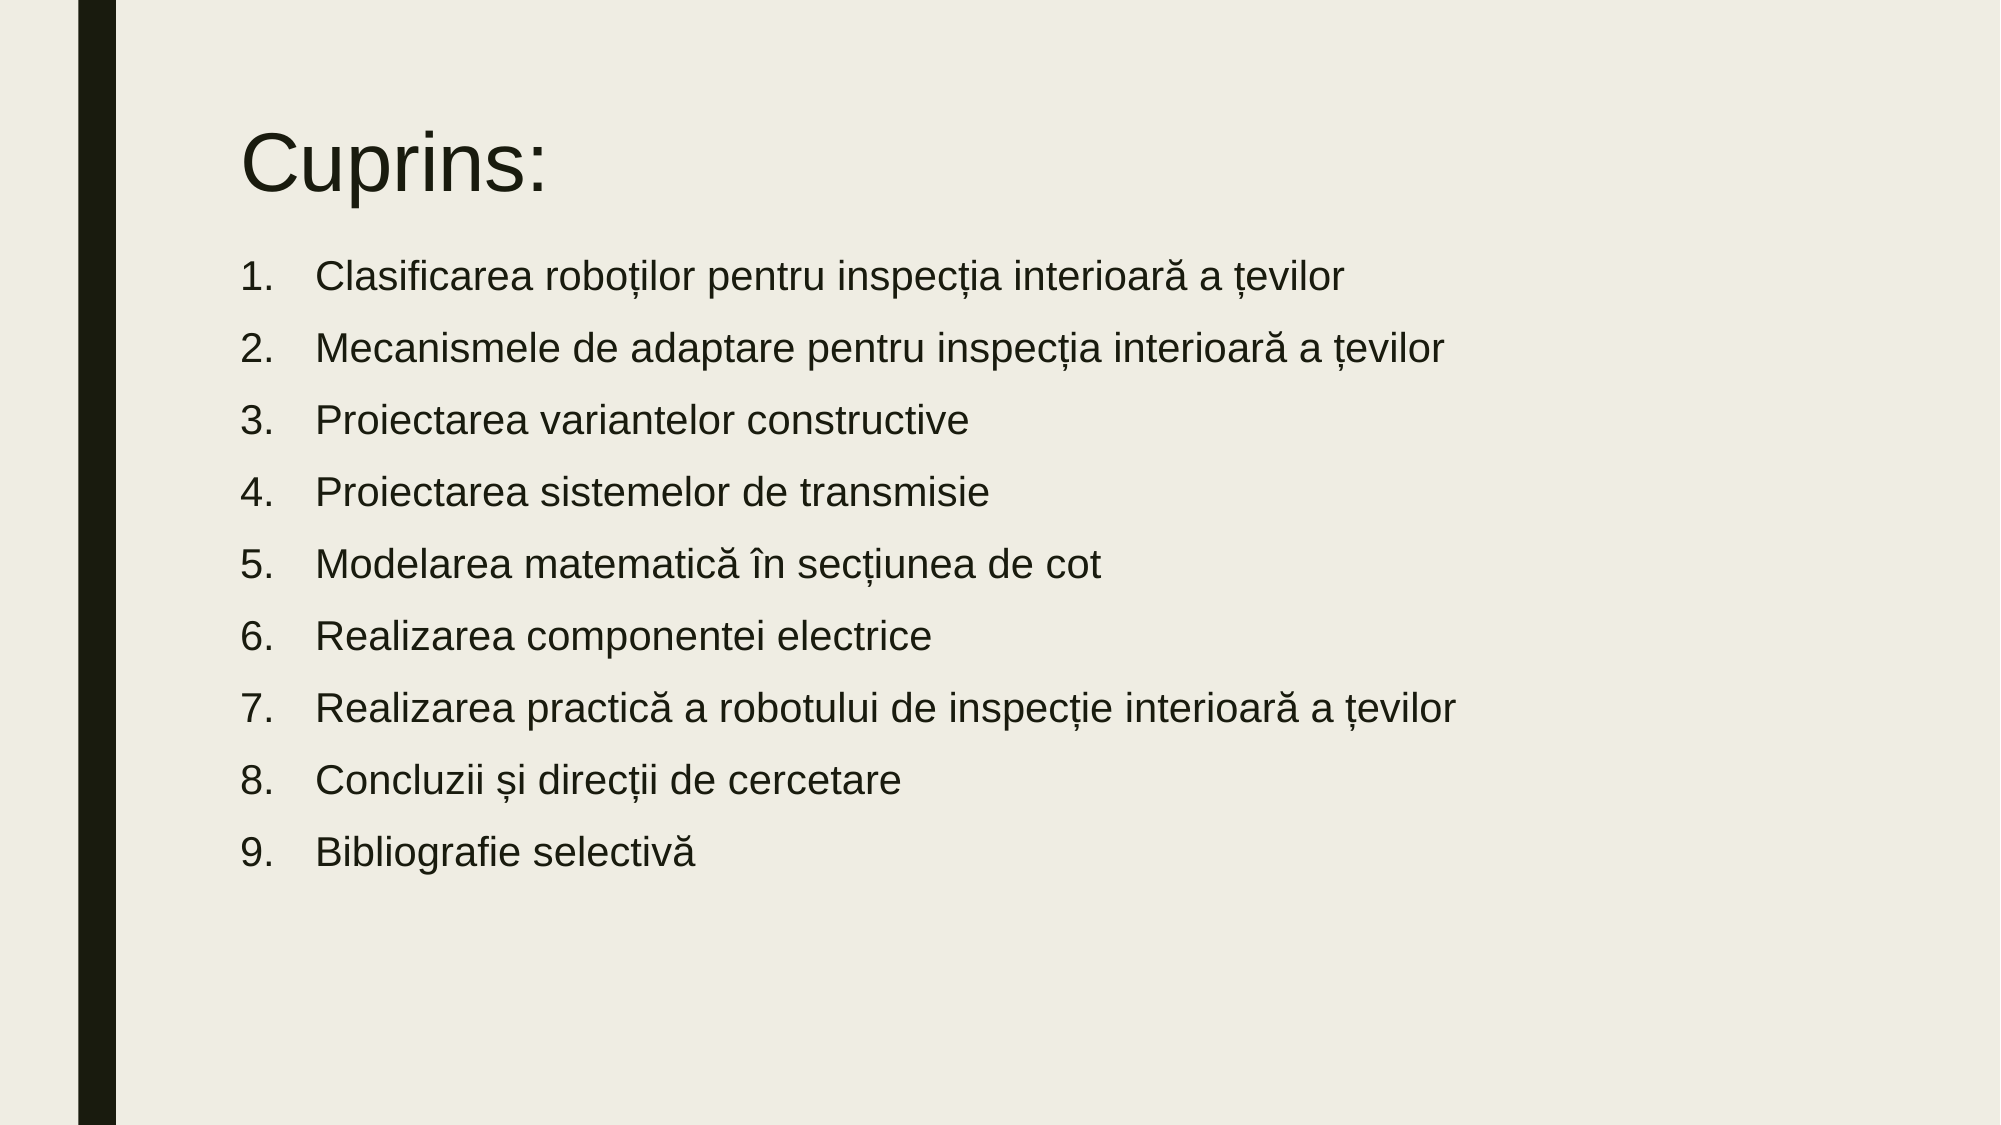

# Cuprins:
Clasificarea roboților pentru inspecția interioară a țevilor
Mecanismele de adaptare pentru inspecția interioară a țevilor
Proiectarea variantelor constructive
Proiectarea sistemelor de transmisie
Modelarea matematică în secțiunea de cot
Realizarea componentei electrice
Realizarea practică a robotului de inspecție interioară a țevilor
Concluzii și direcții de cercetare
Bibliografie selectivă